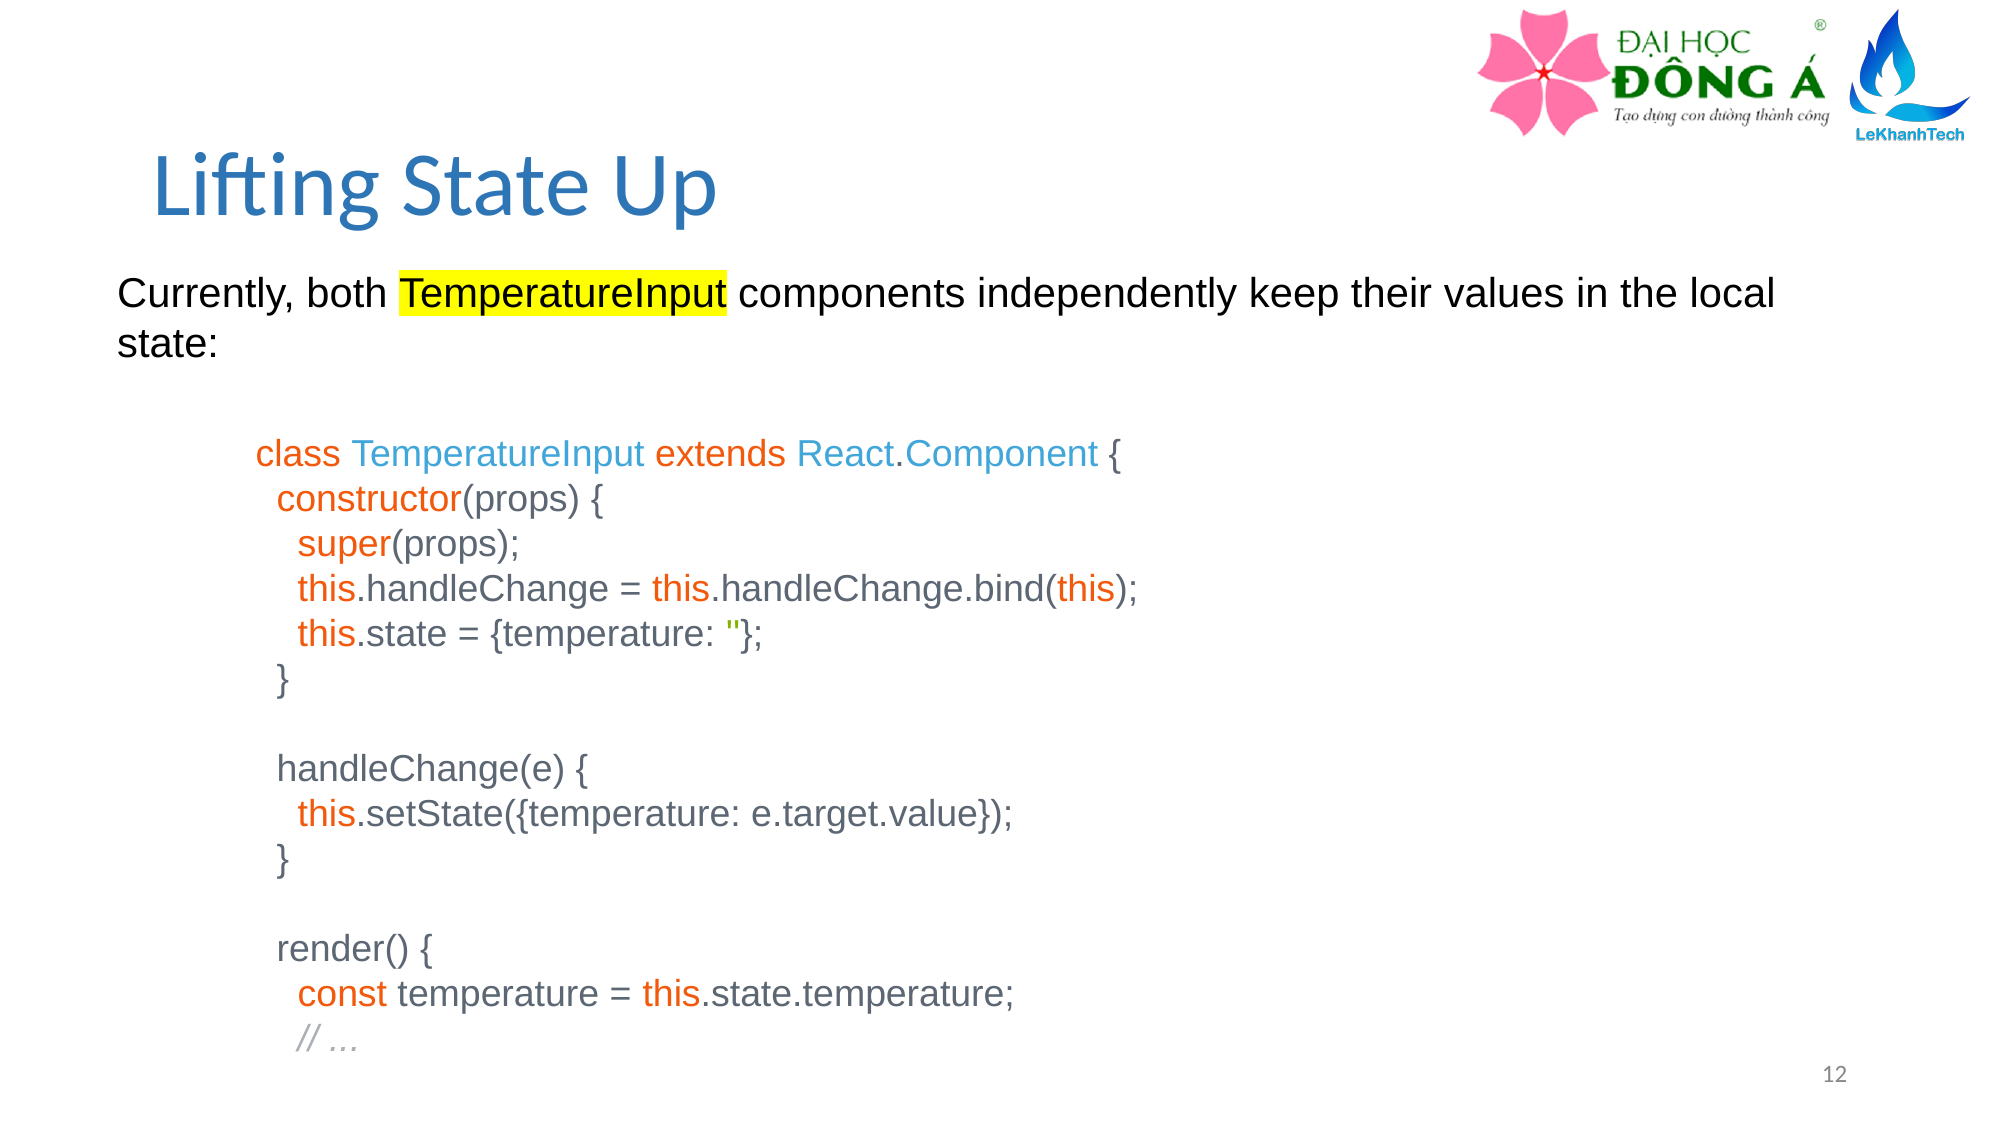

# Lifting State Up
Currently, both TemperatureInput components independently keep their values in the local state:
class TemperatureInput extends React.Component {
  constructor(props) {
    super(props);
    this.handleChange = this.handleChange.bind(this);
    this.state = {temperature: ''};
  }
  handleChange(e) {
    this.setState({temperature: e.target.value});
  }
  render() {
    const temperature = this.state.temperature;
    // ...
12